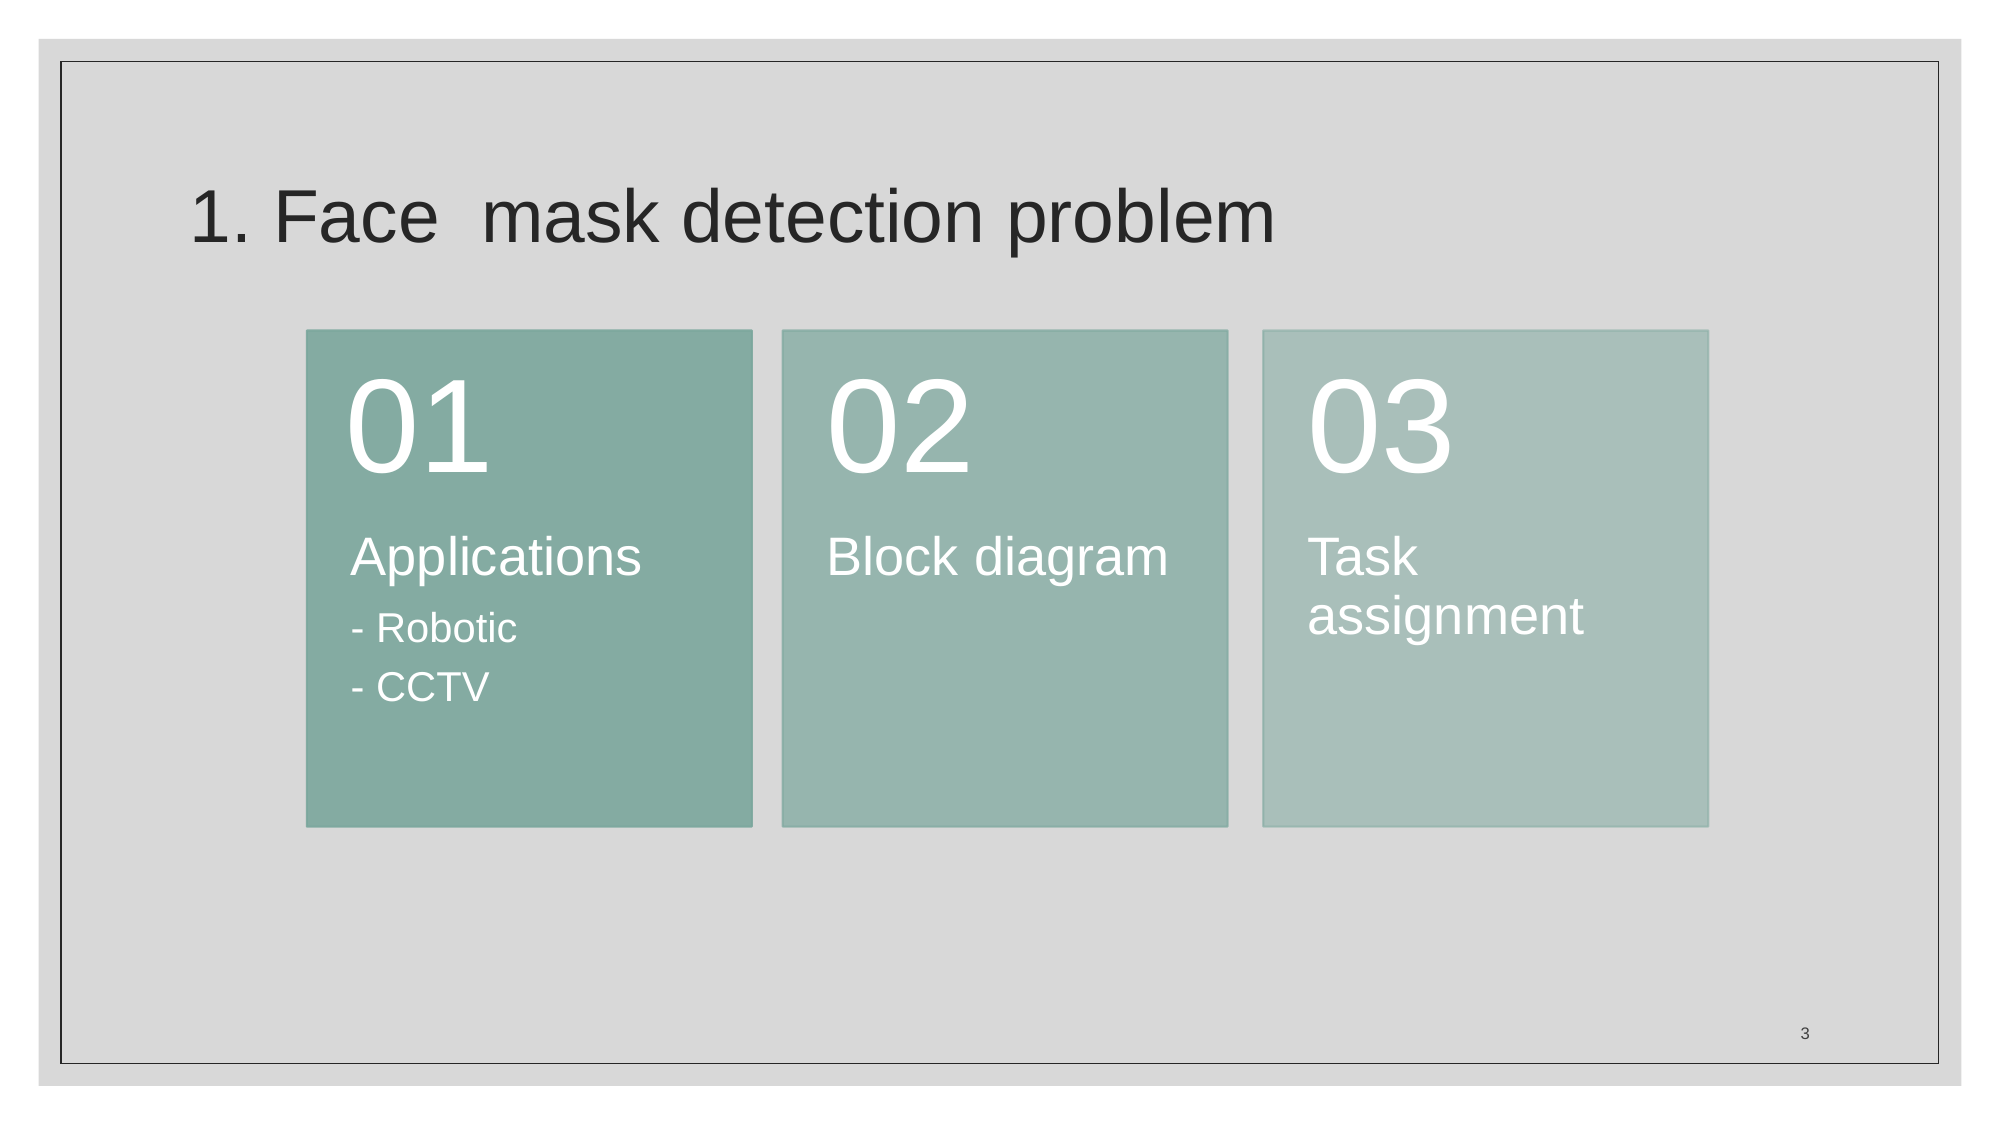

# 1. Face  mask detection problem
Applications
- Robotic
- CCTV
01
Block diagram
02
Task assignment
03
3